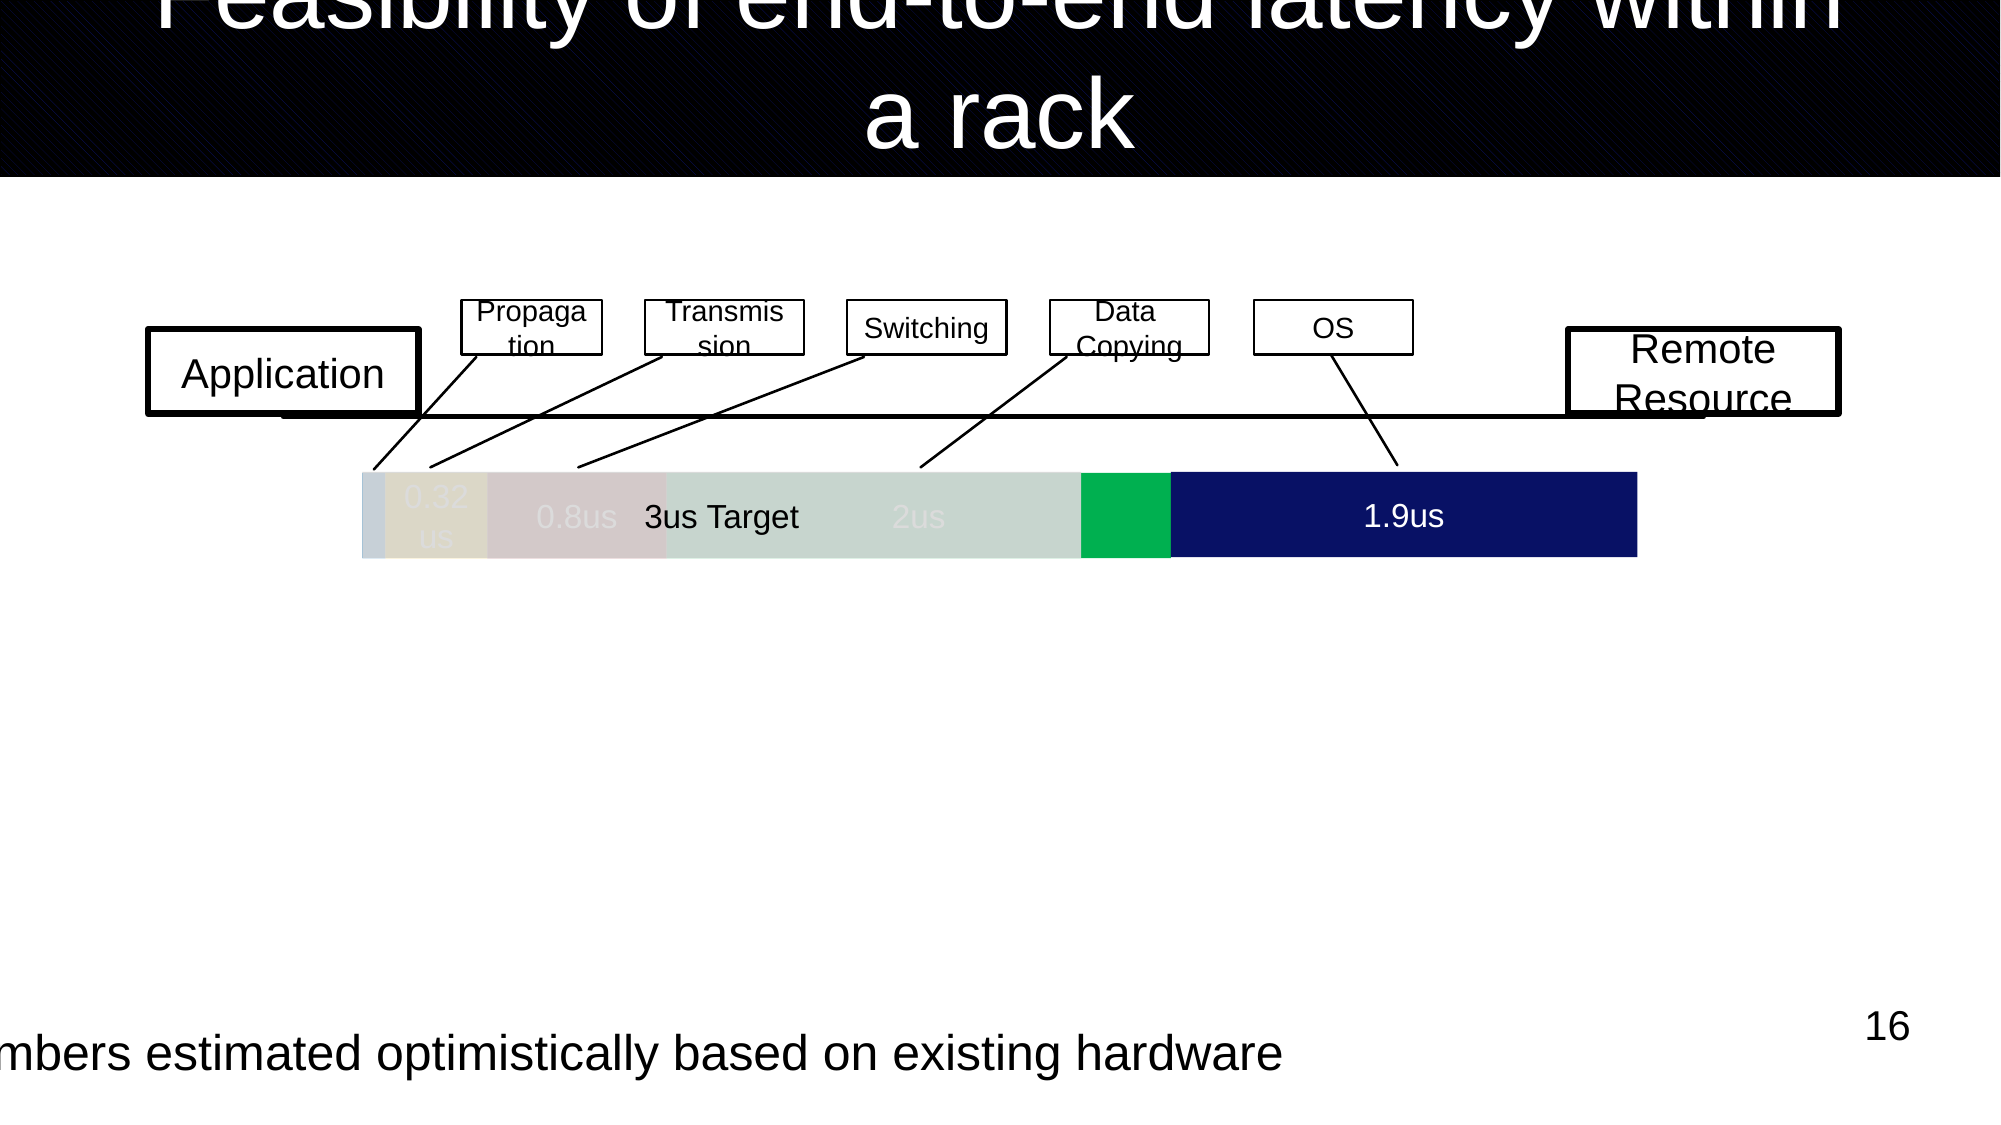

# Feasibility of end-to-end latency within a rack
Switching
Data  Copying
OS
Propagation
Transmission
Application
Remote Resource
3us Target
1.9us

0.32us
0.8us
2us
16
*Numbers estimated optimistically based on existing hardware